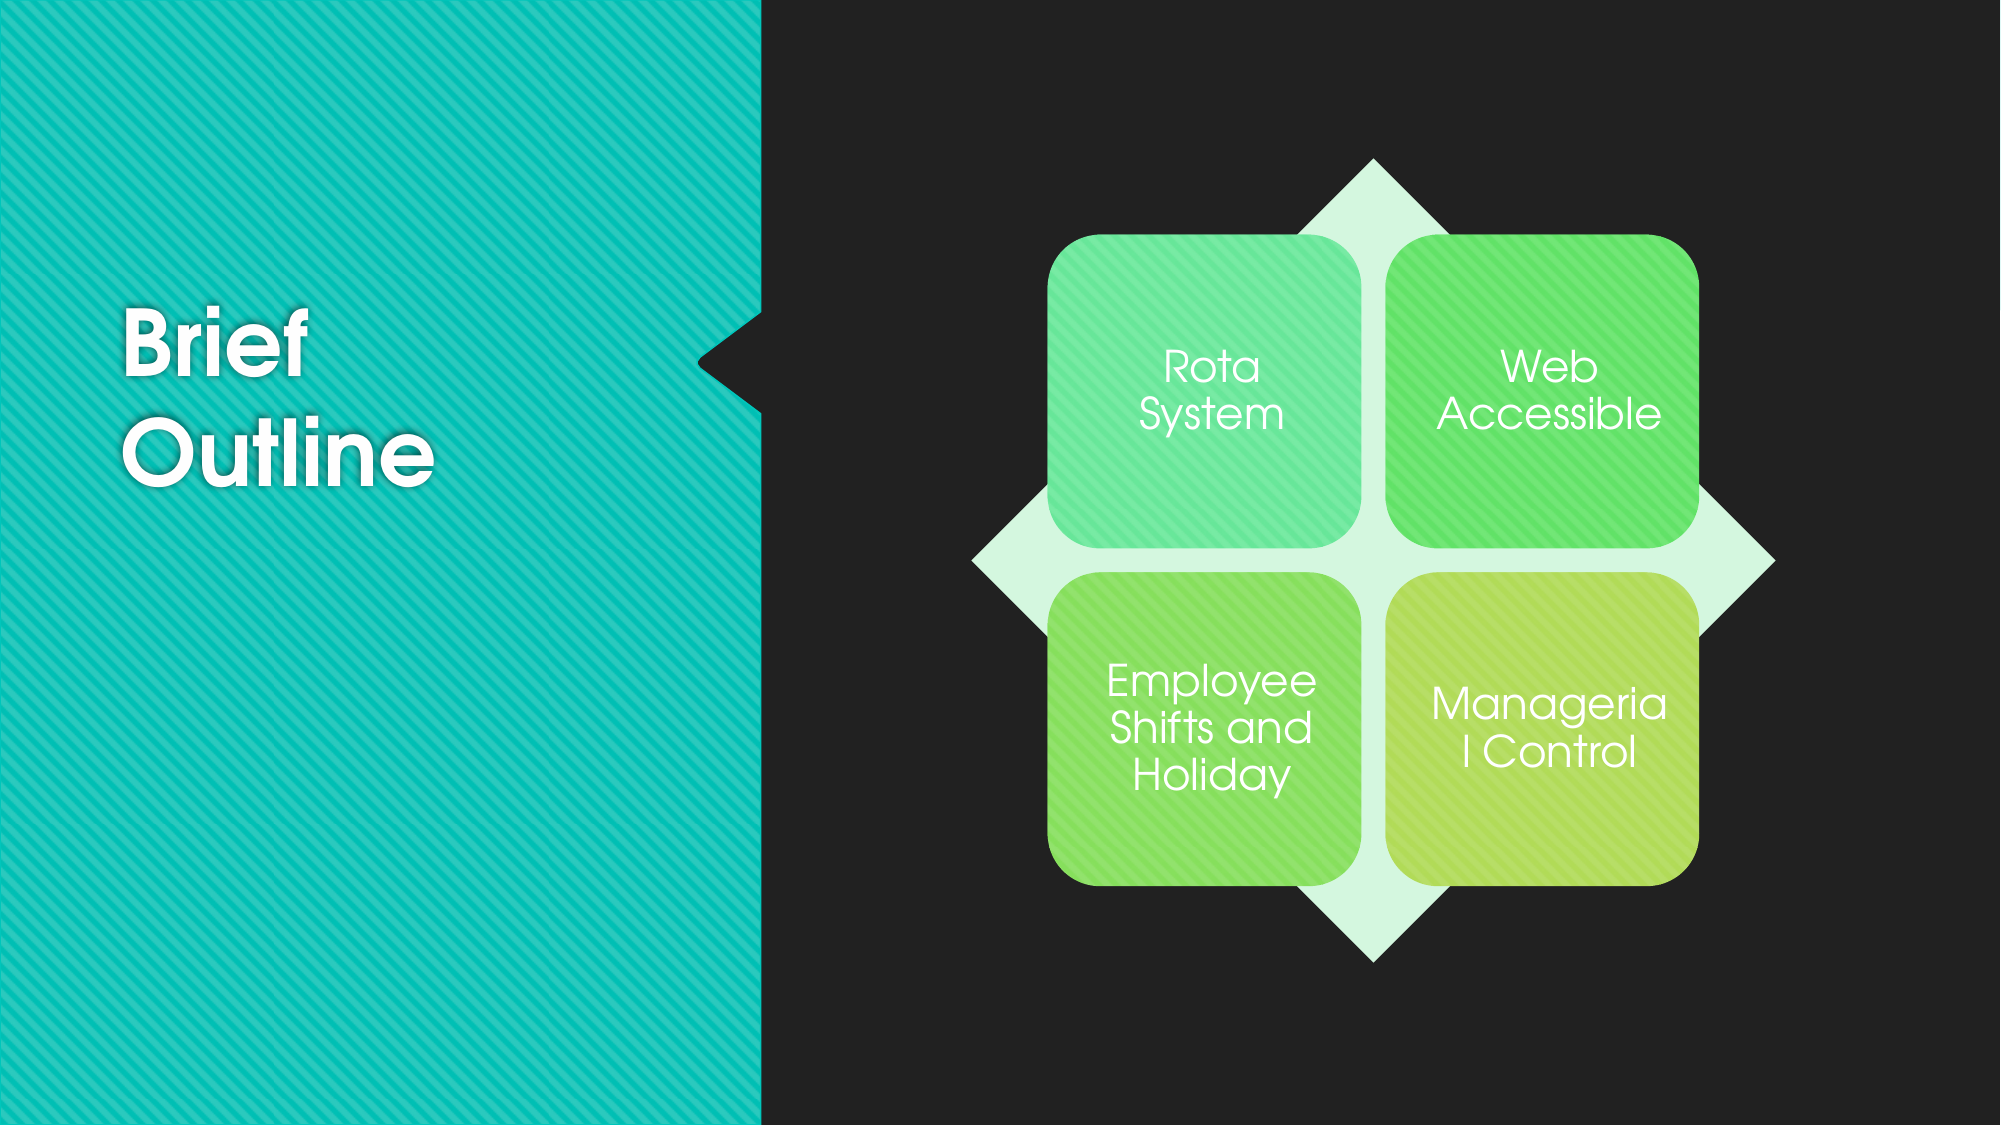

Rota System
Web Accessible
Employee Shifts and Holiday
Managerial Control
# Brief Outline